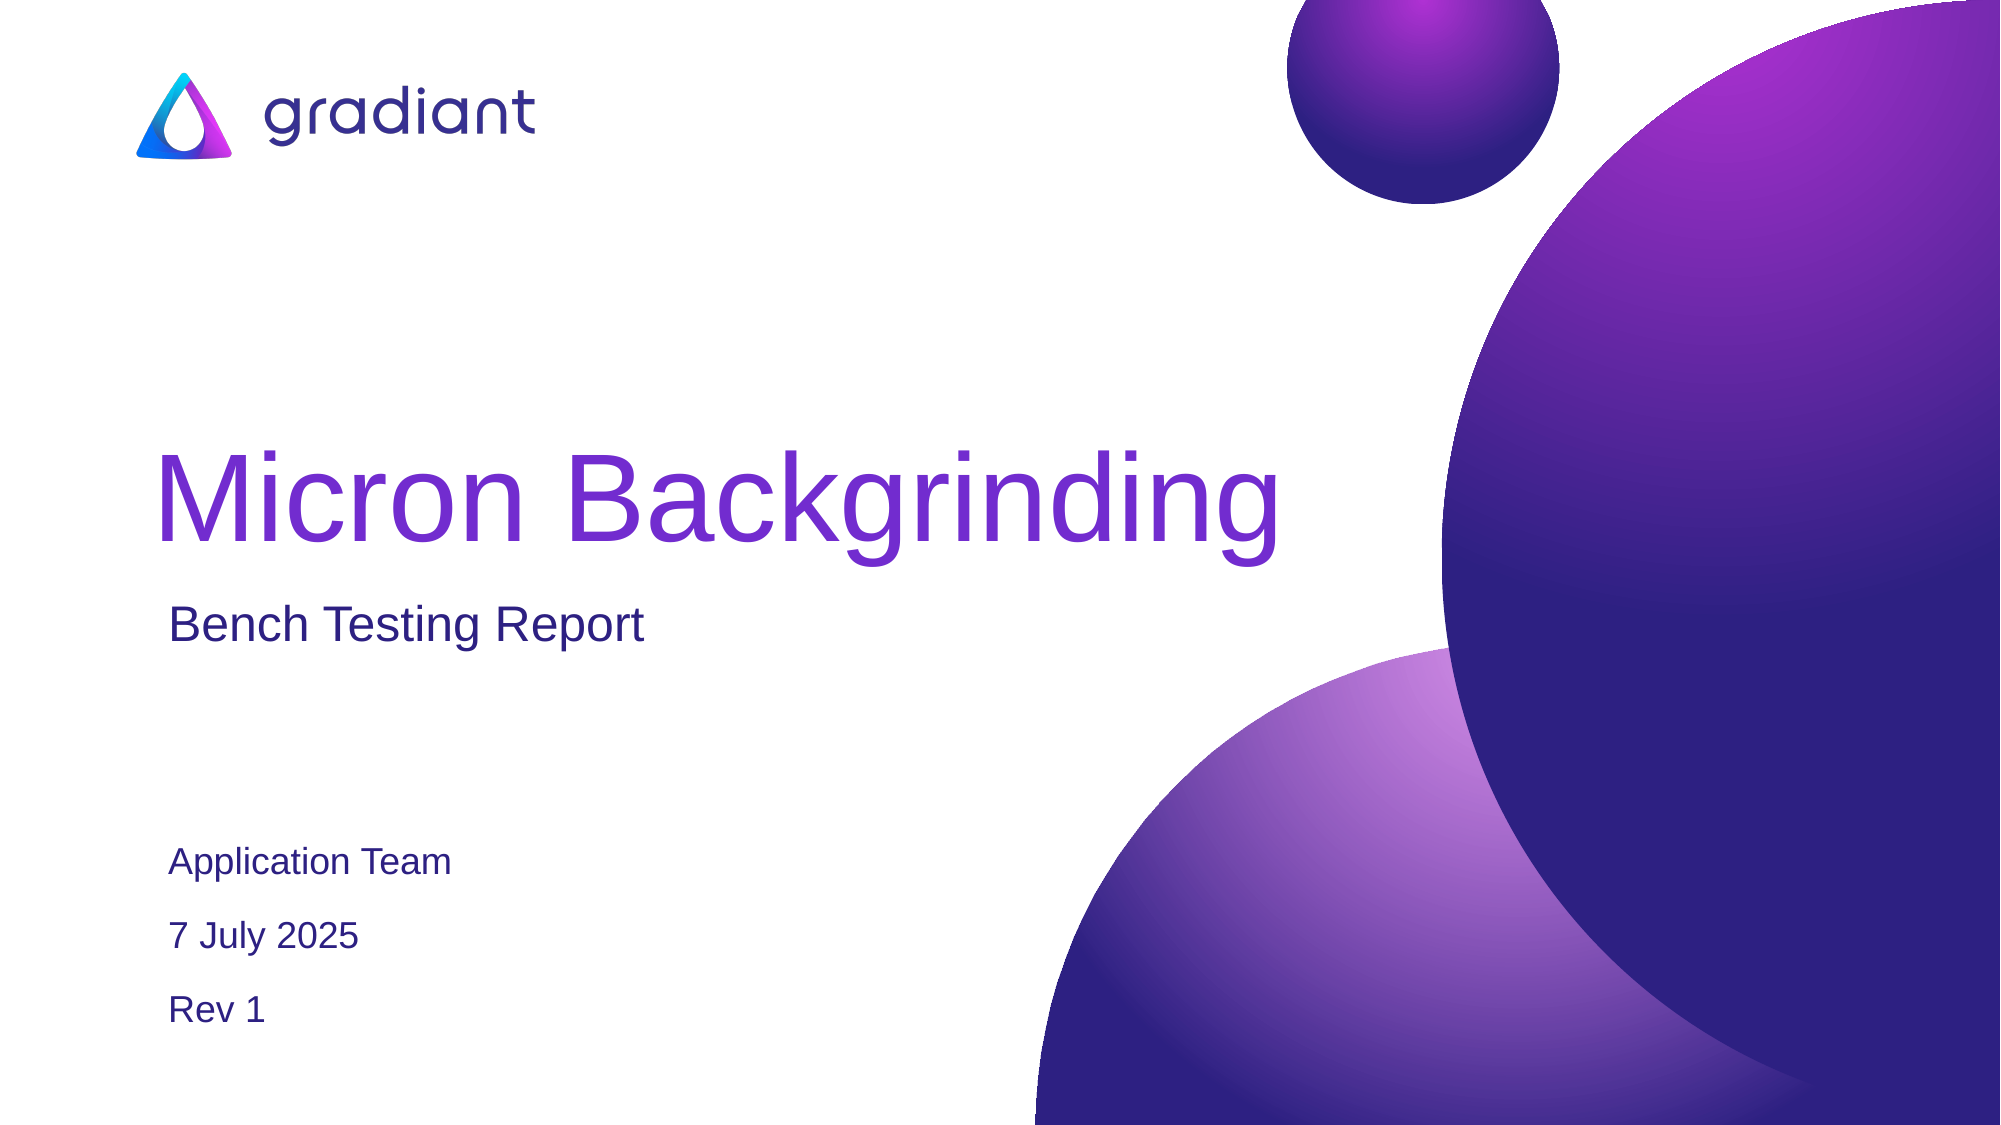

# Micron Backgrinding
Bench Testing Report
Application Team
7 July 2025
Rev 1